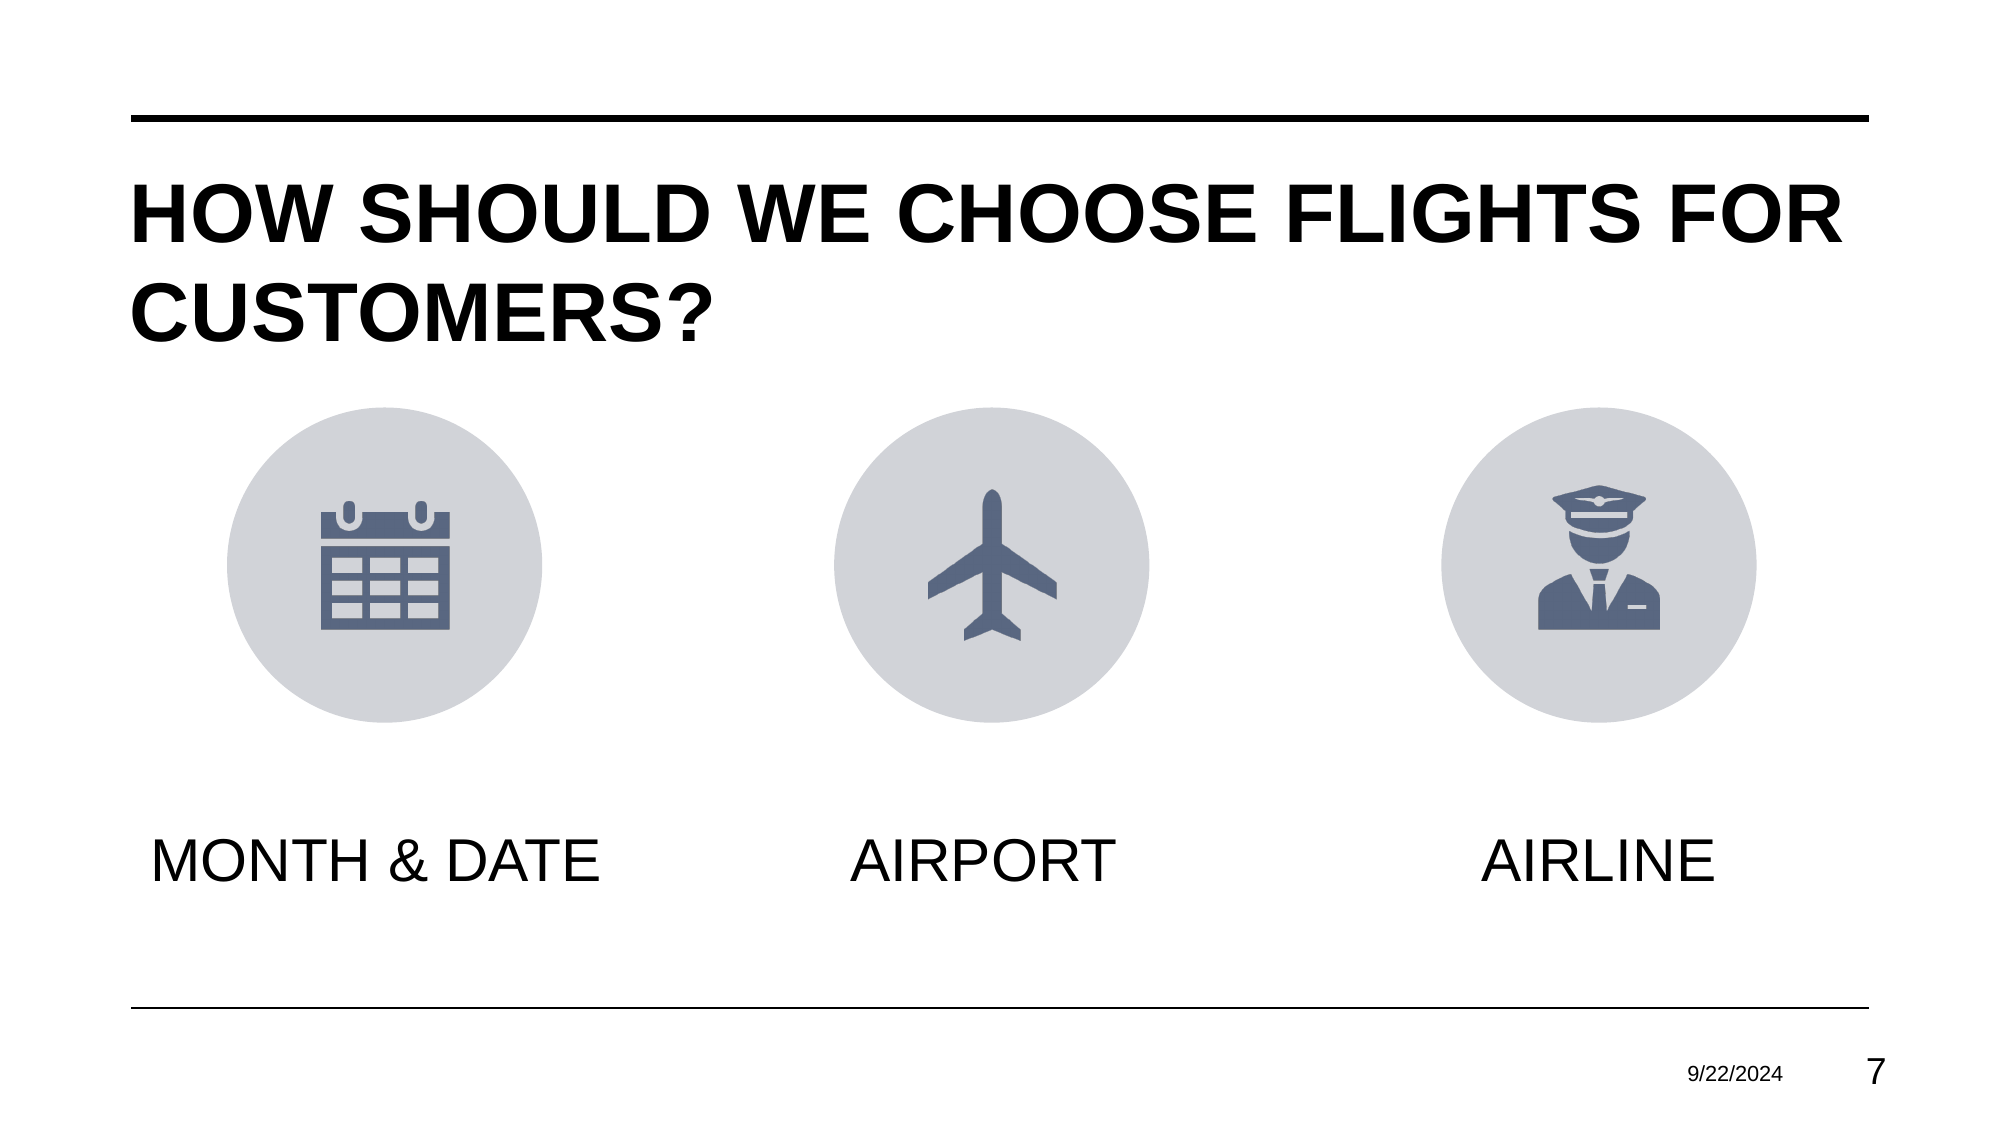

# How should we choose flights for customers?
Month & Date
Airport
Airline

9/22/2024
7